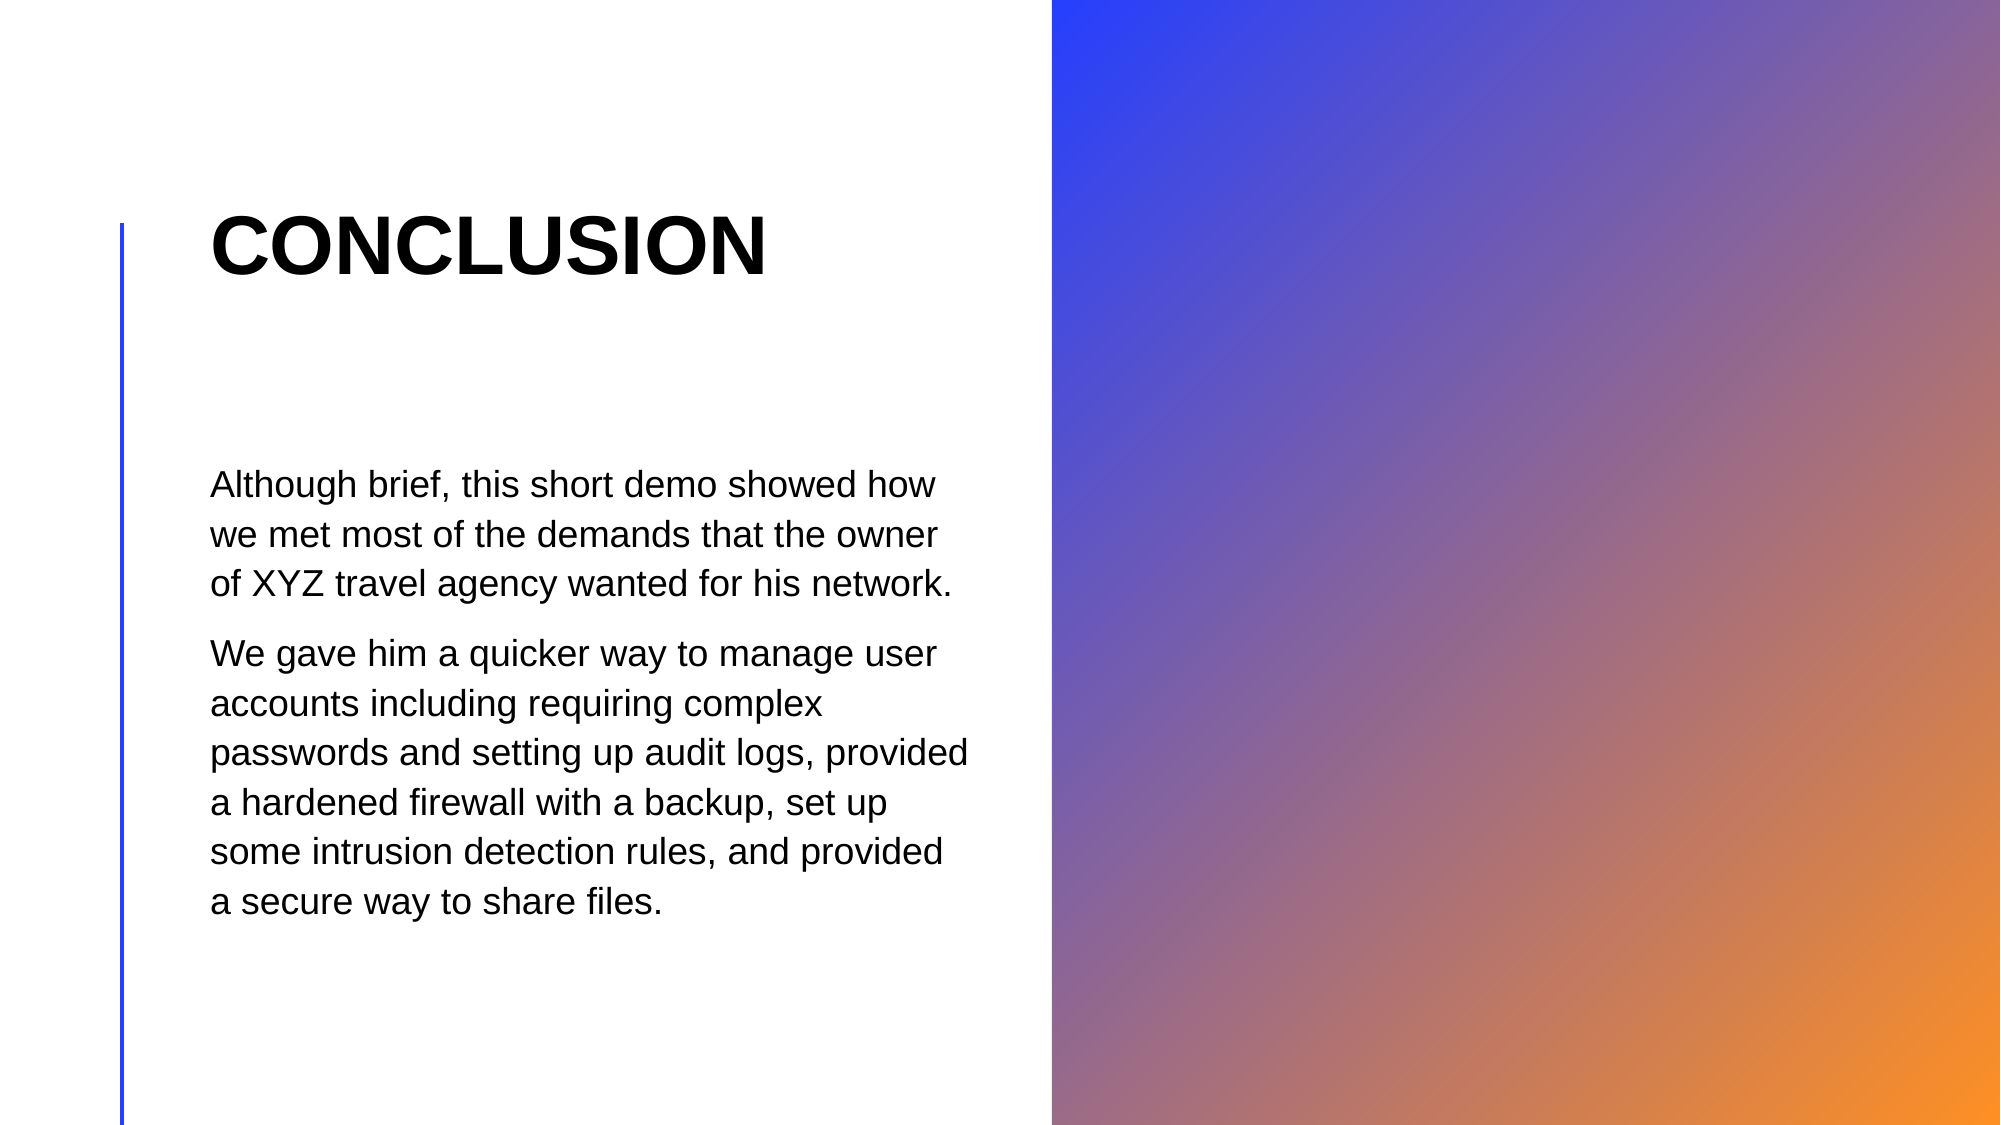

# Conclusion

Although brief, this short demo showed how we met most of the demands that the owner of XYZ travel agency wanted for his network.
We gave him a quicker way to manage user accounts including requiring complex passwords and setting up audit logs, provided a hardened firewall with a backup, set up some intrusion detection rules, and provided a secure way to share files.